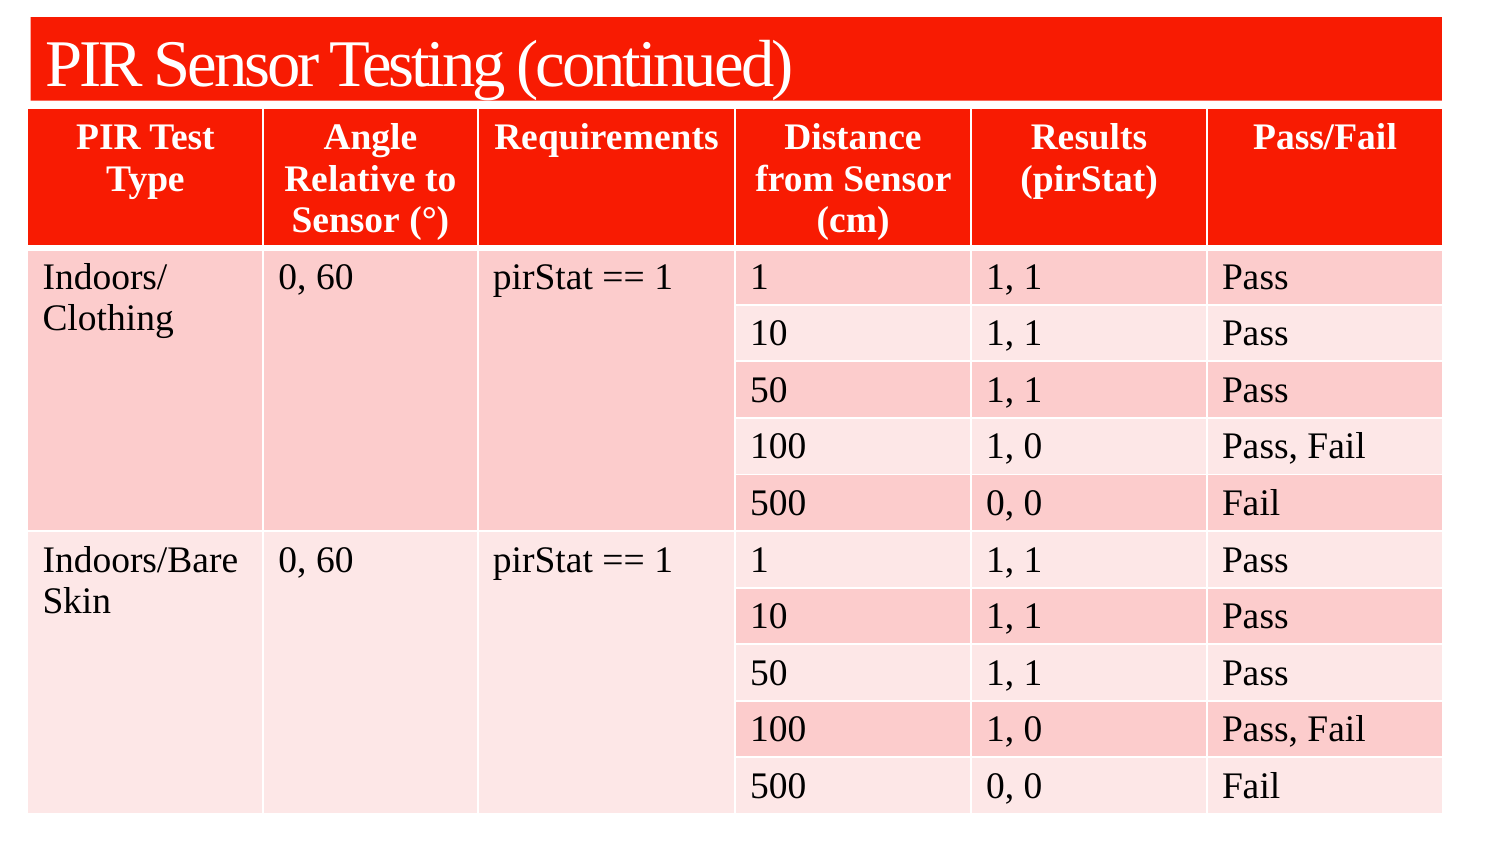

# PIR Sensor Testing (continued)
| PIR Test Type | Angle Relative to Sensor (°) | Requirements | Distance from Sensor (cm) | Results (pirStat) | Pass/Fail |
| --- | --- | --- | --- | --- | --- |
| Indoors/ Clothing | 0, 60 | pirStat == 1 | 1 | 1, 1 | Pass |
|  |  |  | 10 | 1, 1 | Pass |
|  |  |  | 50 | 1, 1 | Pass |
|  |  |  | 100 | 1, 0 | Pass, Fail |
|  |  |  | 500 | 0, 0 | Fail |
| Indoors/Bare Skin | 0, 60 | pirStat == 1 | 1 | 1, 1 | Pass |
|  |  |  | 10 | 1, 1 | Pass |
|  |  |  | 50 | 1, 1 | Pass |
|  |  |  | 100 | 1, 0 | Pass, Fail |
|  |  |  | 500 | 0, 0 | Fail |